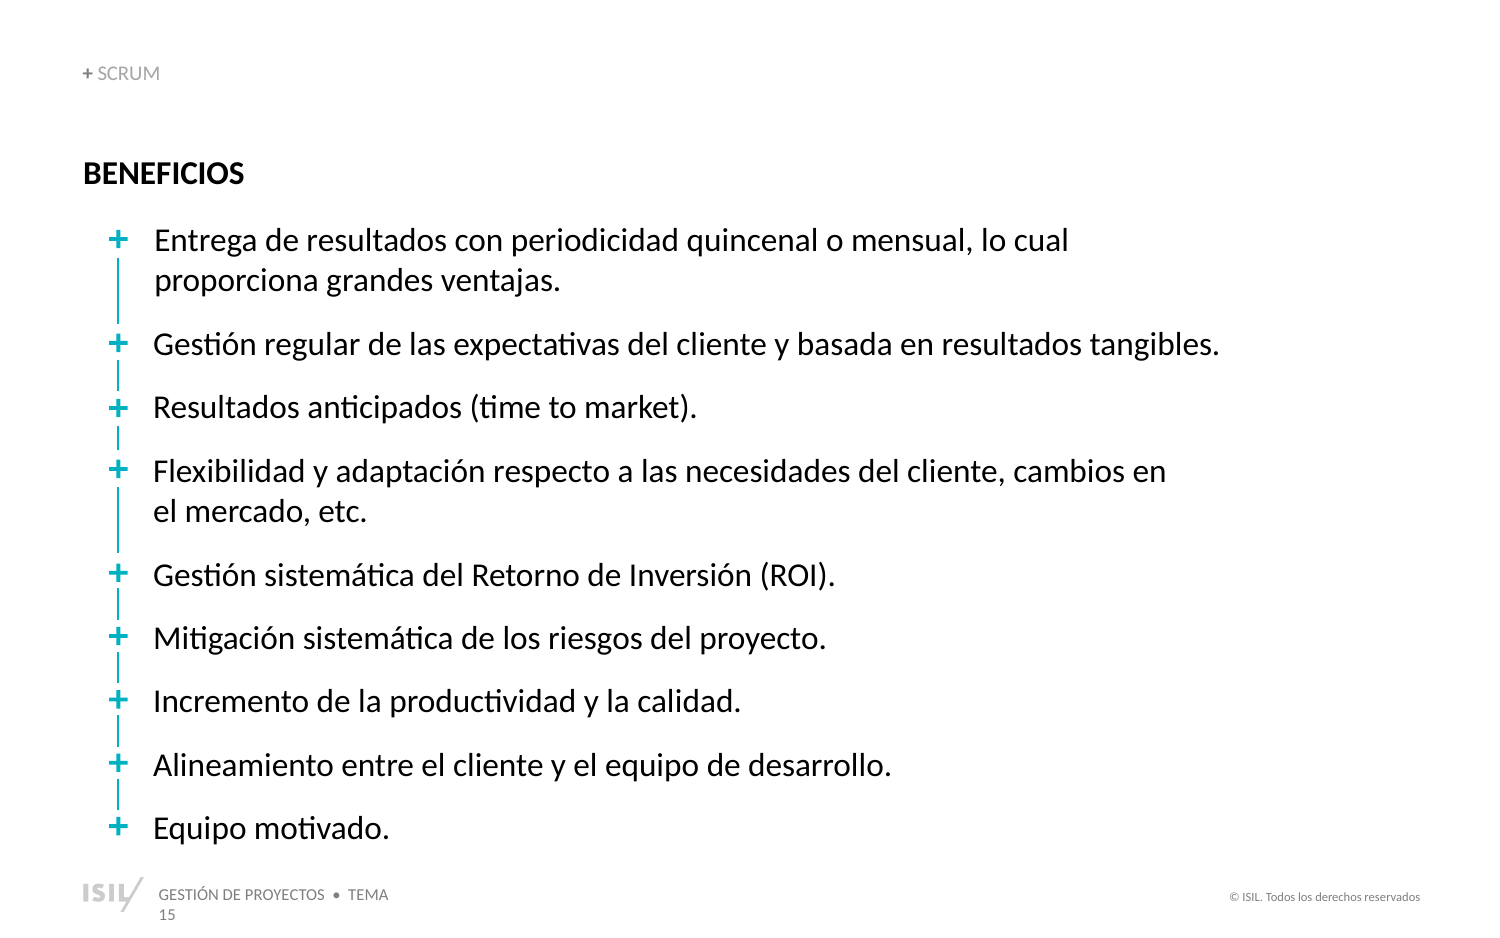

+ SCRUM
BENEFICIOS
Entrega de resultados con periodicidad quincenal o mensual, lo cual proporciona grandes ventajas.

Gestión regular de las expectativas del cliente y basada en resultados tangibles.

Resultados anticipados (time to market).

Flexibilidad y adaptación respecto a las necesidades del cliente, cambios en el mercado, etc.

Gestión sistemática del Retorno de Inversión (ROI).

Mitigación sistemática de los riesgos del proyecto.

Incremento de la productividad y la calidad.

Alineamiento entre el cliente y el equipo de desarrollo.

Equipo motivado.